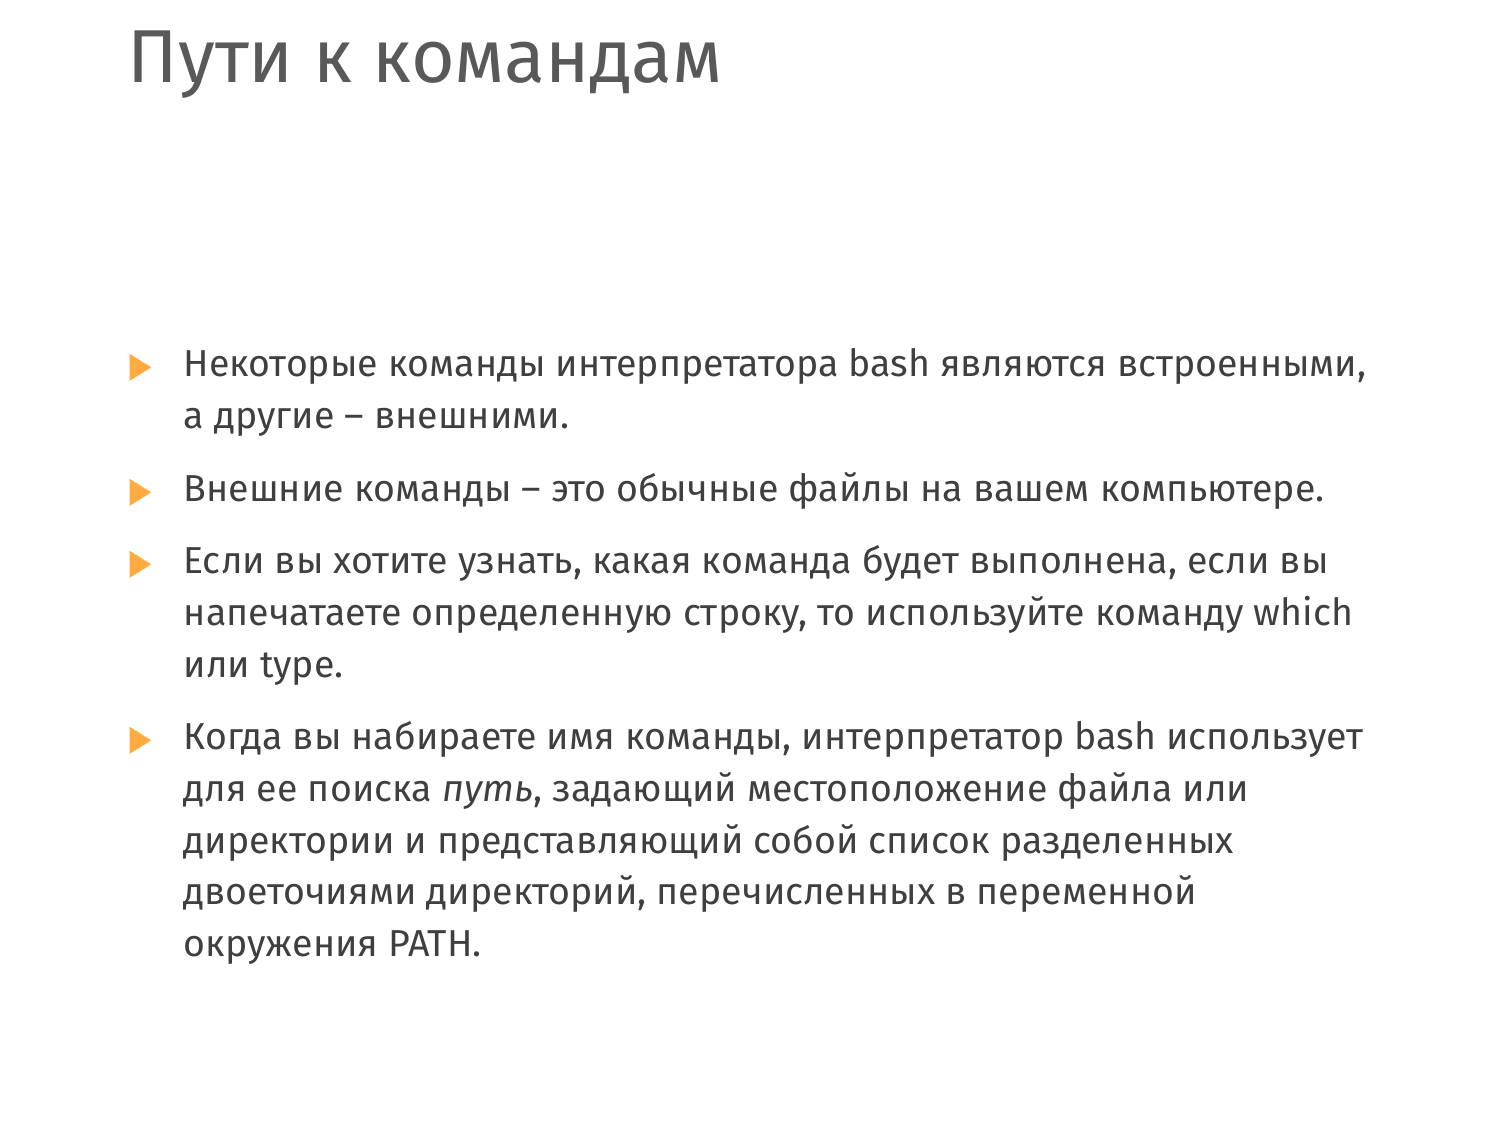

# Пути к командам
Некоторые команды интерпретатора bash являются встроенными, а другие – внешними.
Внешние команды – это обычные файлы на вашем компьютере.
Если вы хотите узнать, какая команда будет выполнена, если вы напечатаете определенную строку, то используйте команду which или type.
Когда вы набираете имя команды, интерпретатор bash использует для ее поиска путь, задающий местоположение файла или директории и представляющий собой список разделенных двоеточиями директорий, перечисленных в переменной окружения PATH.